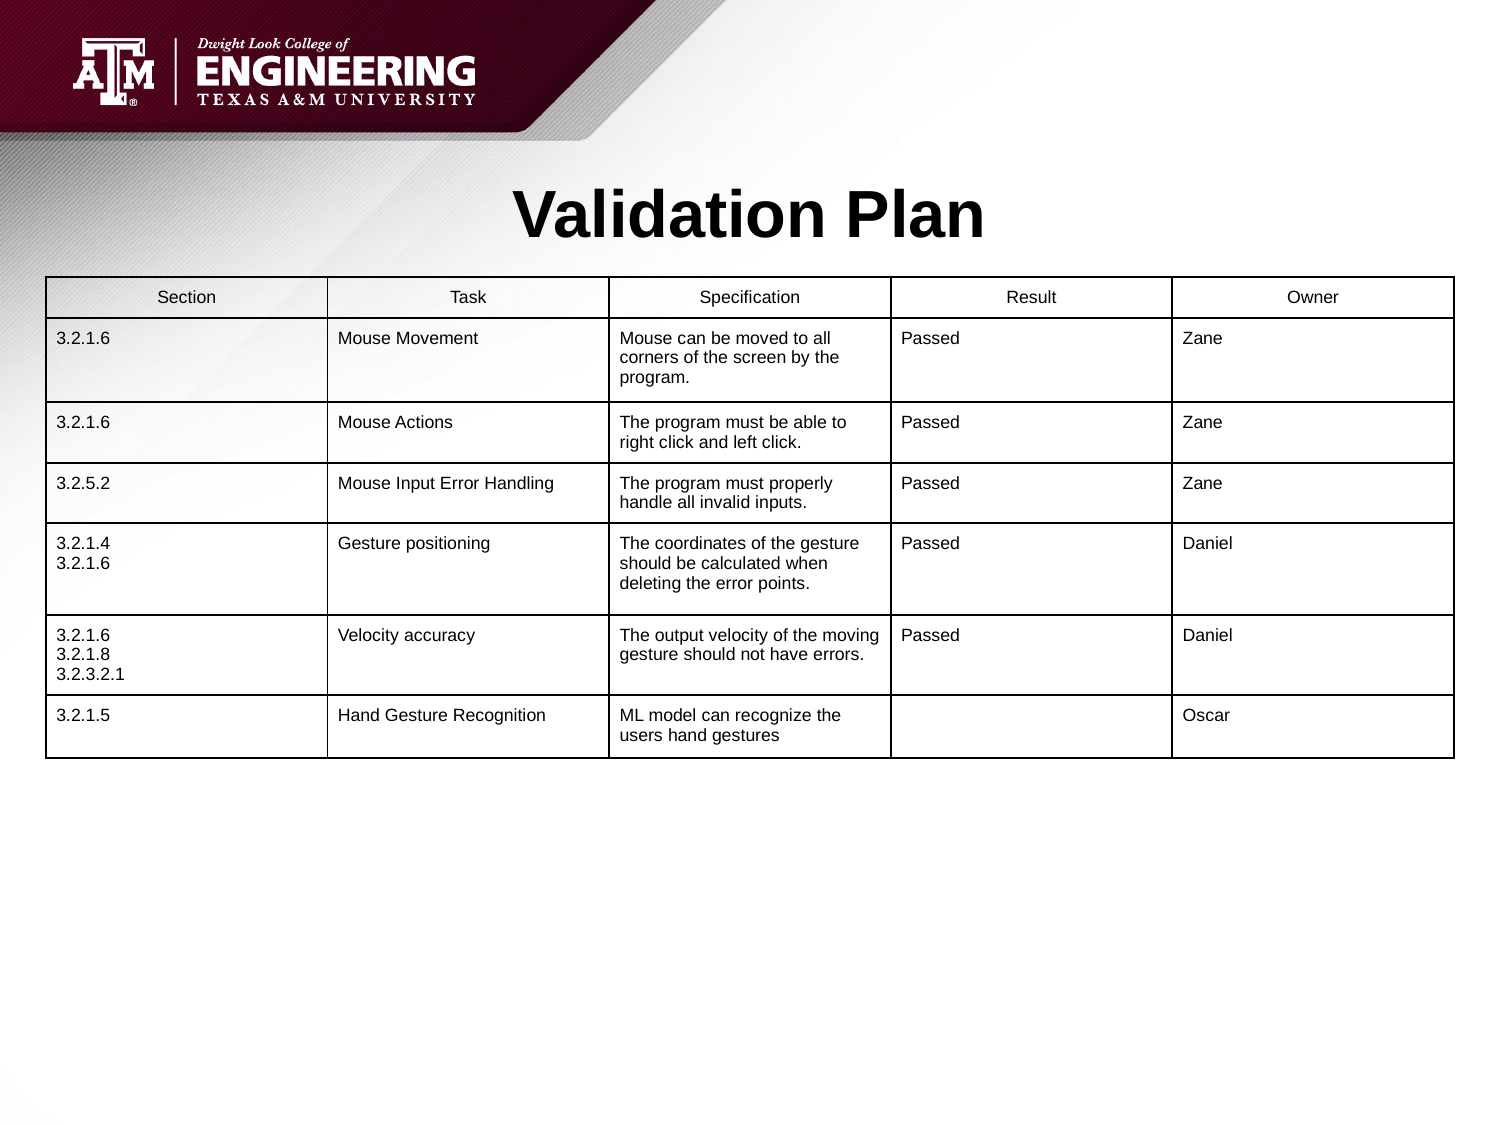

# Validation Plan
| Section | Task | Specification | Result | Owner |
| --- | --- | --- | --- | --- |
| 3.2.1.6 | Mouse Movement | Mouse can be moved to all corners of the screen by the program. | Passed | Zane |
| 3.2.1.6 | Mouse Actions | The program must be able to right click and left click. | Passed | Zane |
| 3.2.5.2 | Mouse Input Error Handling | The program must properly handle all invalid inputs. | Passed | Zane |
| 3.2.1.4 3.2.1.6 | Gesture positioning | The coordinates of the gesture should be calculated when deleting the error points. | Passed | Daniel |
| 3.2.1.6 3.2.1.8 3.2.3.2.1 | Velocity accuracy | The output velocity of the moving gesture should not have errors. | Passed | Daniel |
| 3.2.1.5 | Hand Gesture Recognition | ML model can recognize the users hand gestures |  | Oscar |